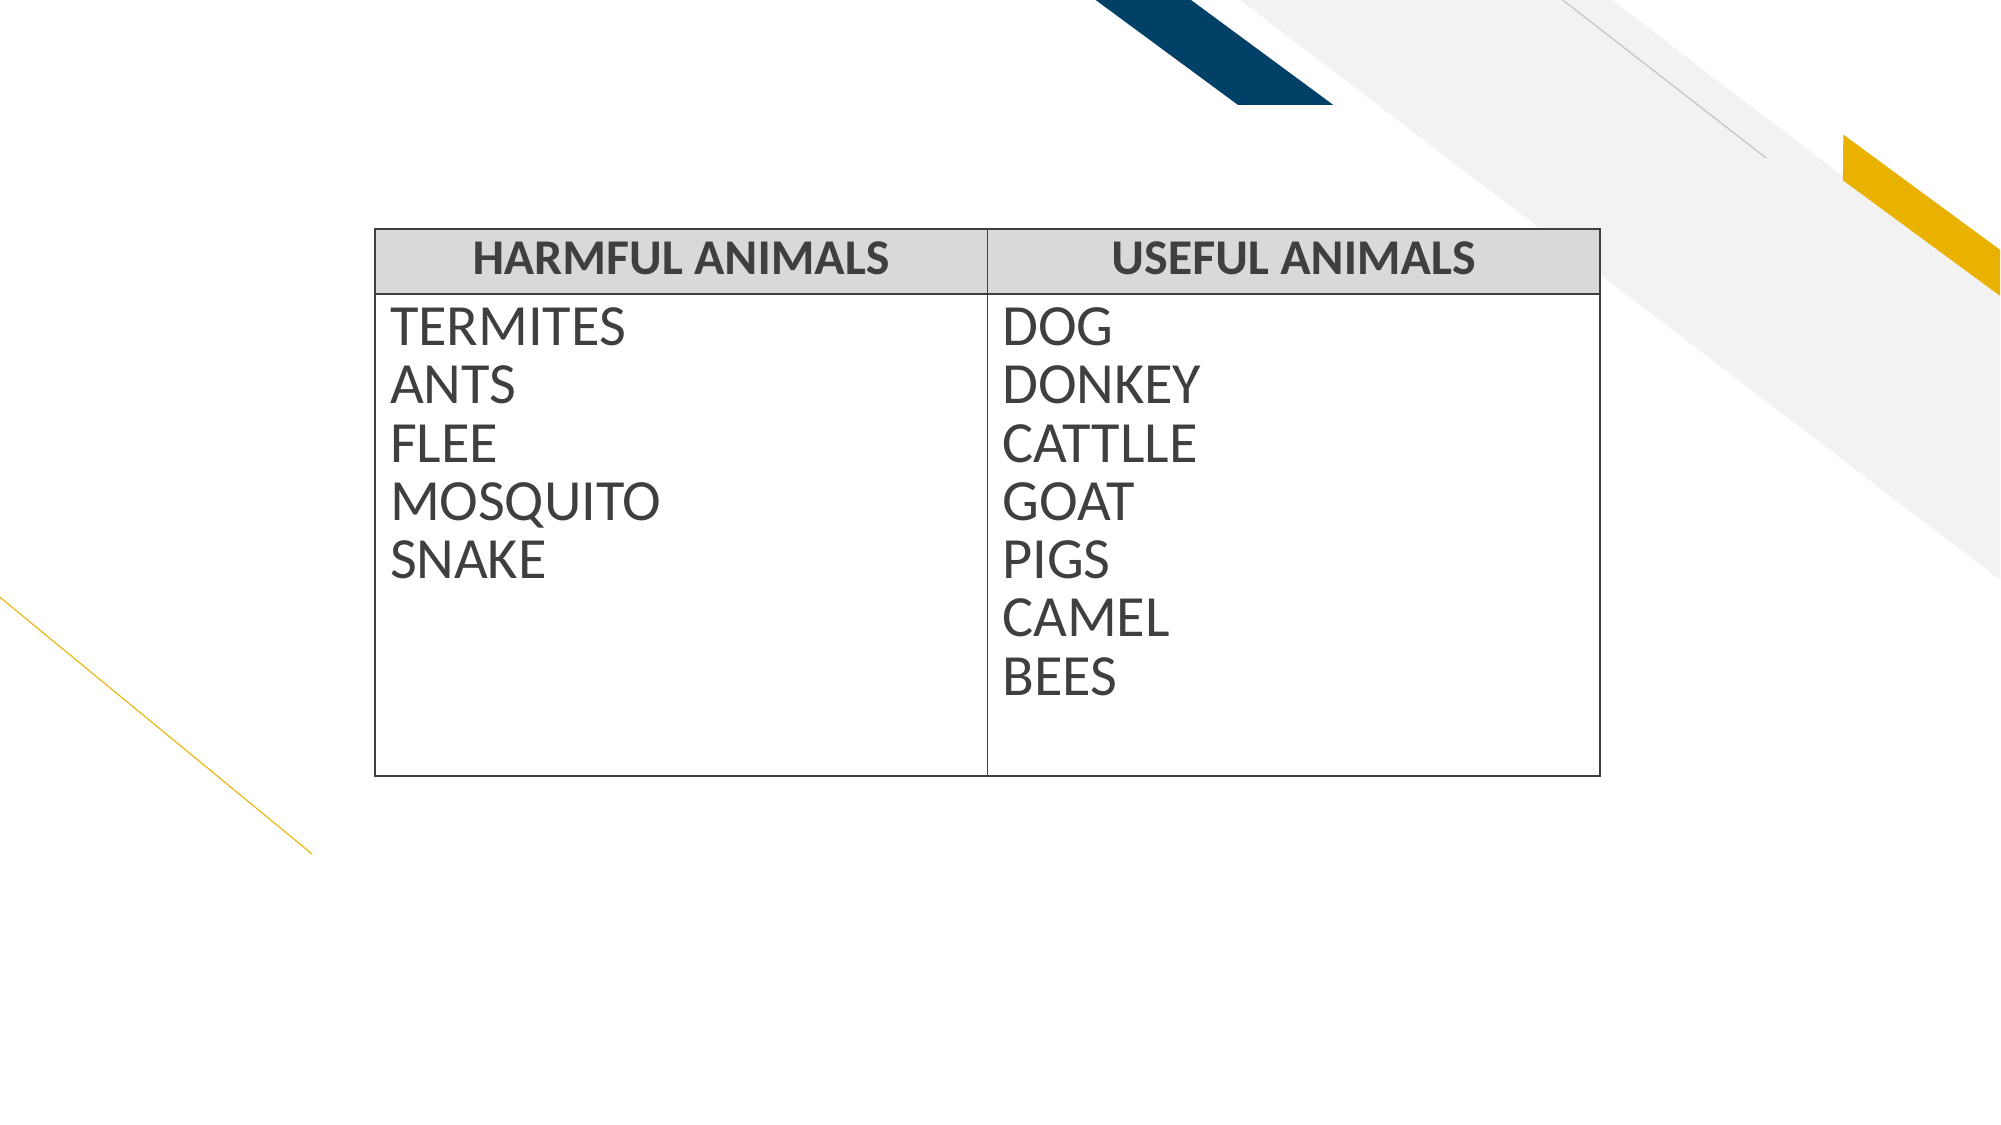

| HARMFUL ANIMALS | USEFUL ANIMALS |
| --- | --- |
| TERMITES ANTS FLEE MOSQUITO SNAKE | DOG DONKEY CATTLLE GOAT PIGS CAMEL BEES |